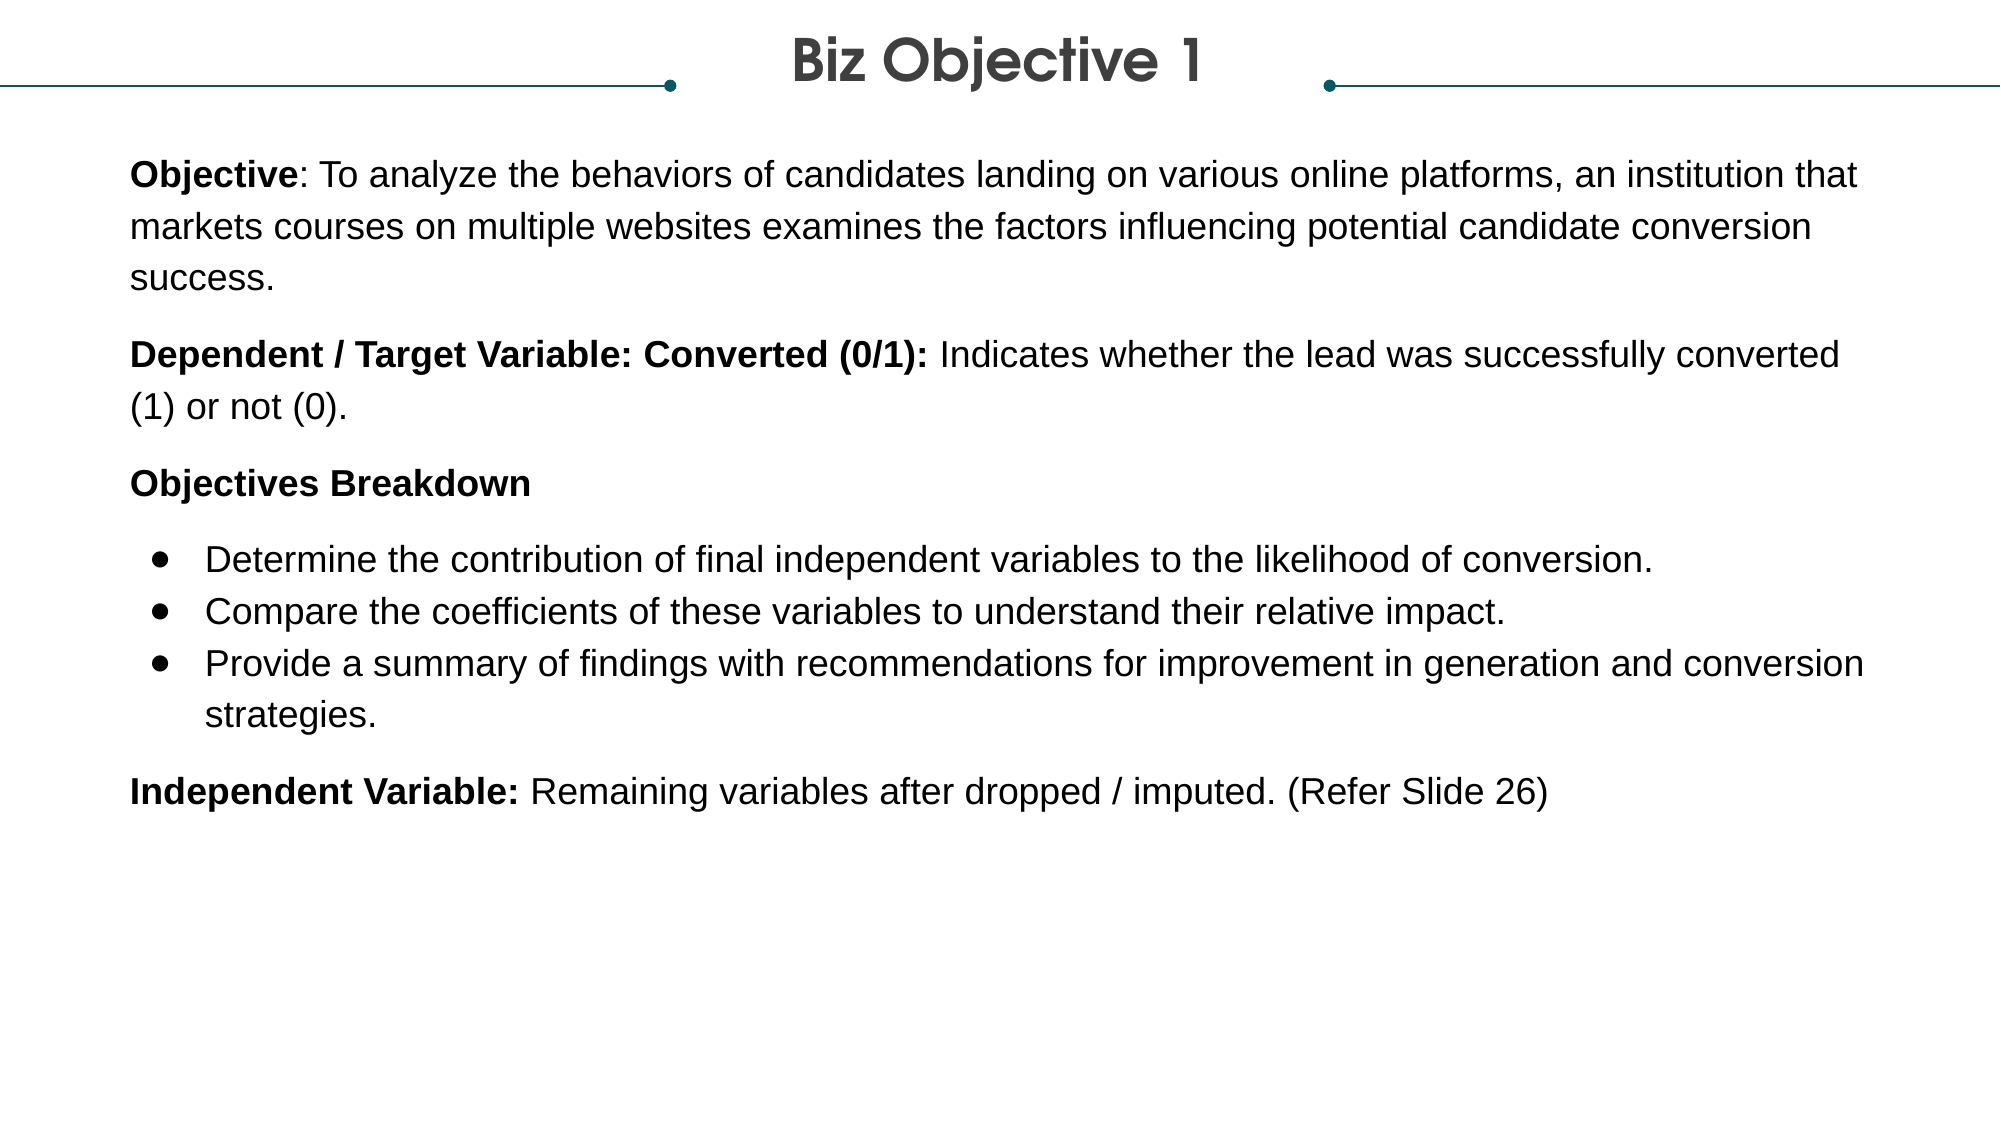

Biz Objective 1
Objective: To analyze the behaviors of candidates landing on various online platforms, an institution that markets courses on multiple websites examines the factors influencing potential candidate conversion success.
Dependent / Target Variable: Converted (0/1): Indicates whether the lead was successfully converted (1) or not (0).
Objectives Breakdown
Determine the contribution of final independent variables to the likelihood of conversion.
Compare the coefficients of these variables to understand their relative impact.
Provide a summary of findings with recommendations for improvement in generation and conversion strategies.
Independent Variable: Remaining variables after dropped / imputed. (Refer Slide 26)